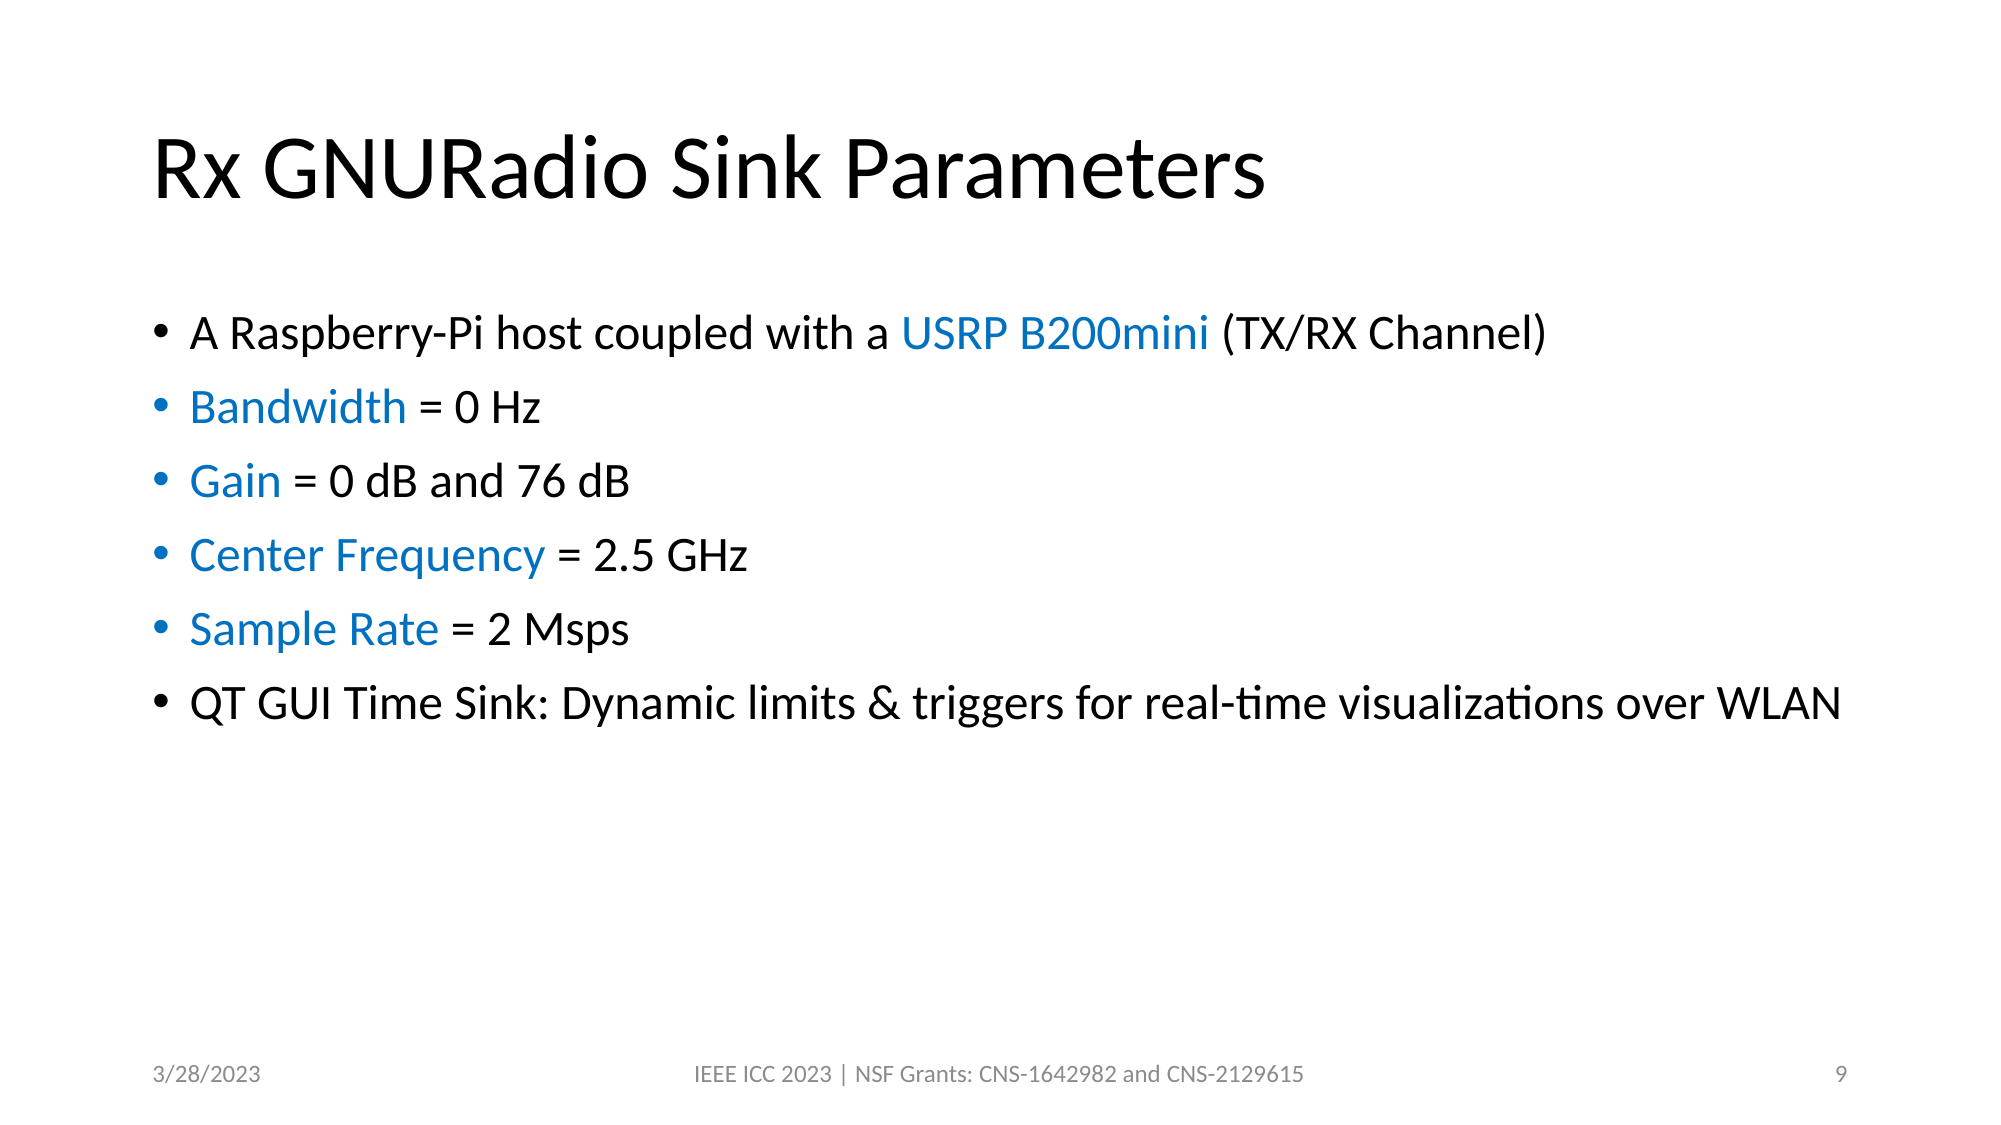

# Rx GNURadio Sink Parameters
A Raspberry-Pi host coupled with a USRP B200mini (TX/RX Channel)
Bandwidth = 0 Hz
Gain = 0 dB and 76 dB
Center Frequency = 2.5 GHz
Sample Rate = 2 Msps
QT GUI Time Sink: Dynamic limits & triggers for real-time visualizations over WLAN

3/28/2023
IEEE ICC 2023 | NSF Grants: CNS-1642982 and CNS-2129615
9